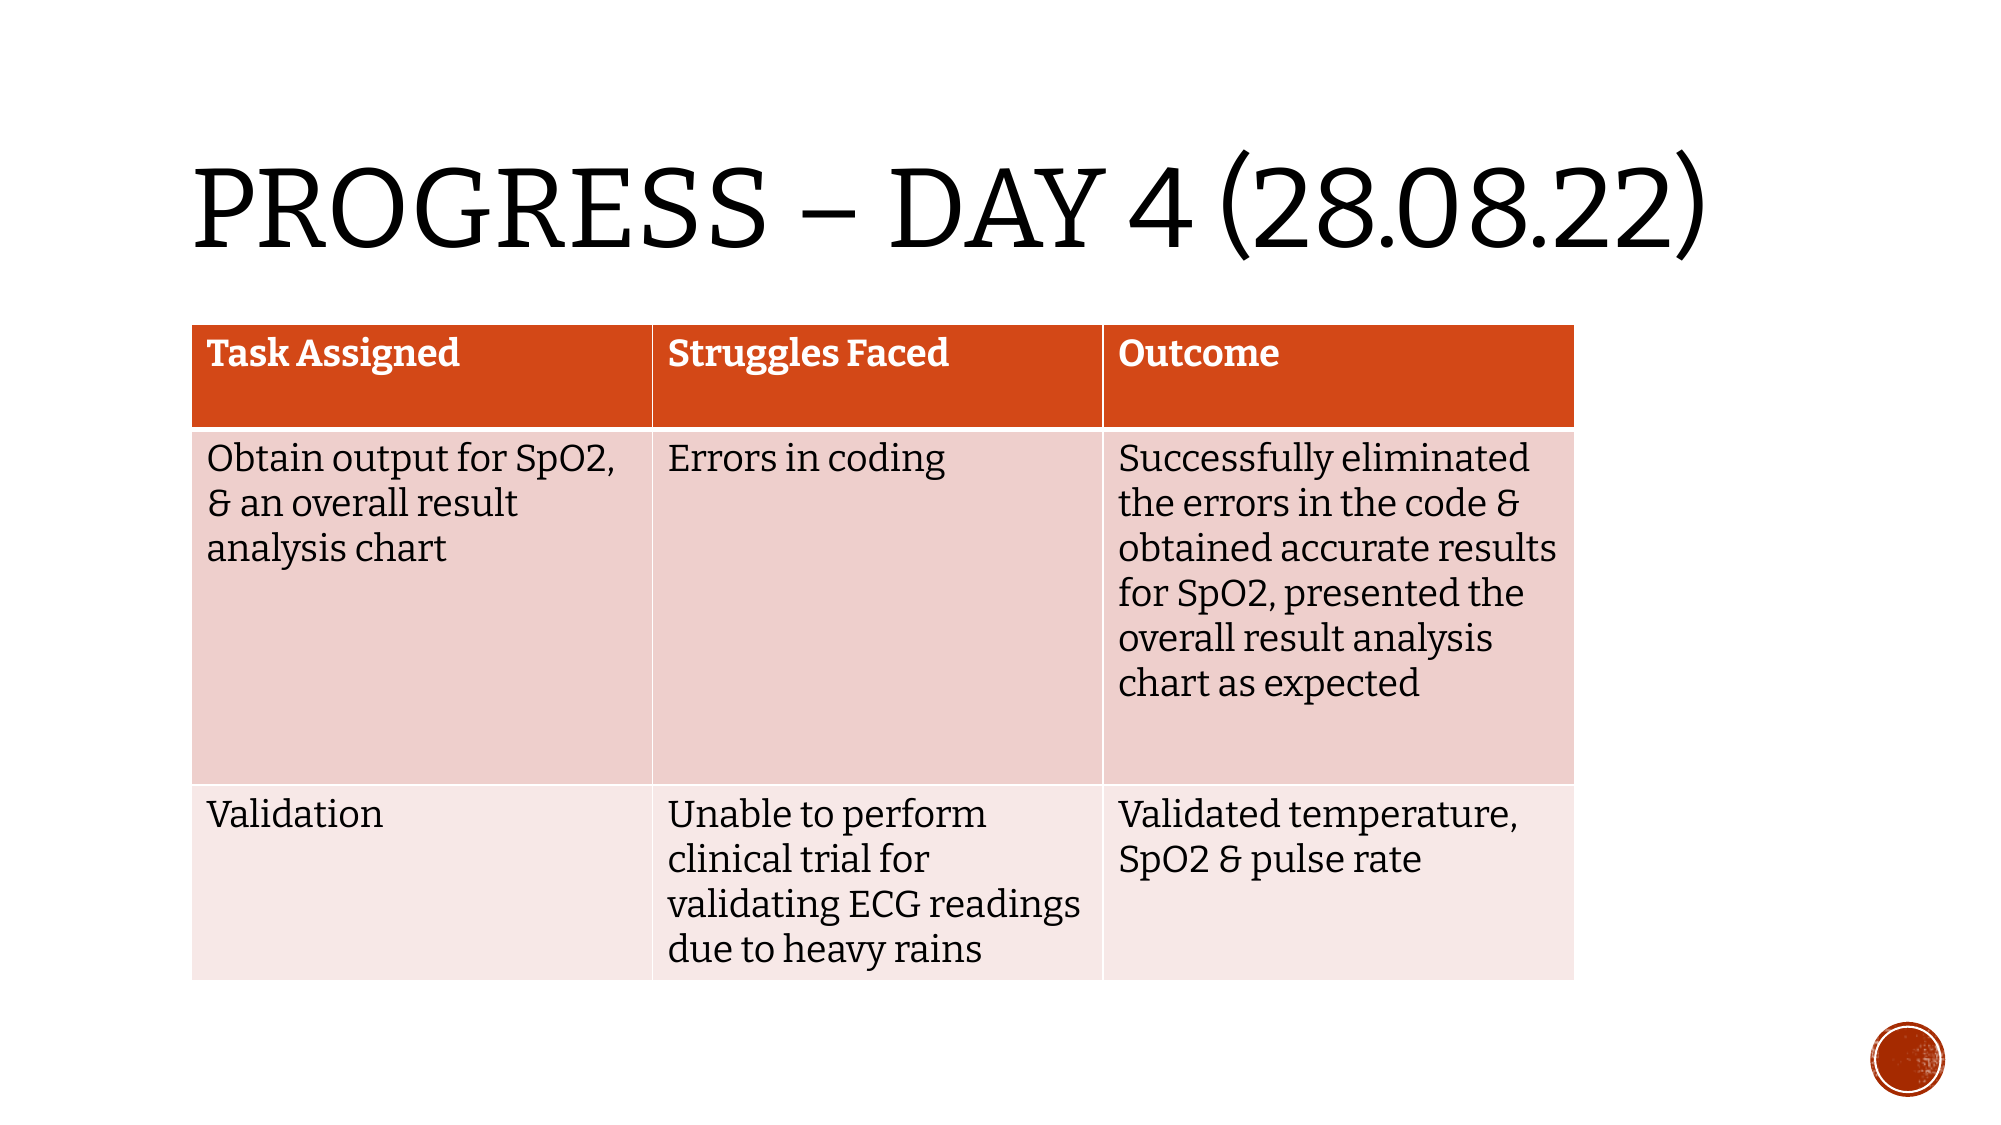

# Progress – day 4 (28.08.22)
| Task Assigned | Struggles Faced | Outcome |
| --- | --- | --- |
| Obtain output for SpO2, & an overall result analysis chart | Errors in coding | Successfully eliminated the errors in the code & obtained accurate results for SpO2, presented the overall result analysis chart as expected |
| Validation | Unable to perform clinical trial for validating ECG readings due to heavy rains | Validated temperature, SpO2 & pulse rate |